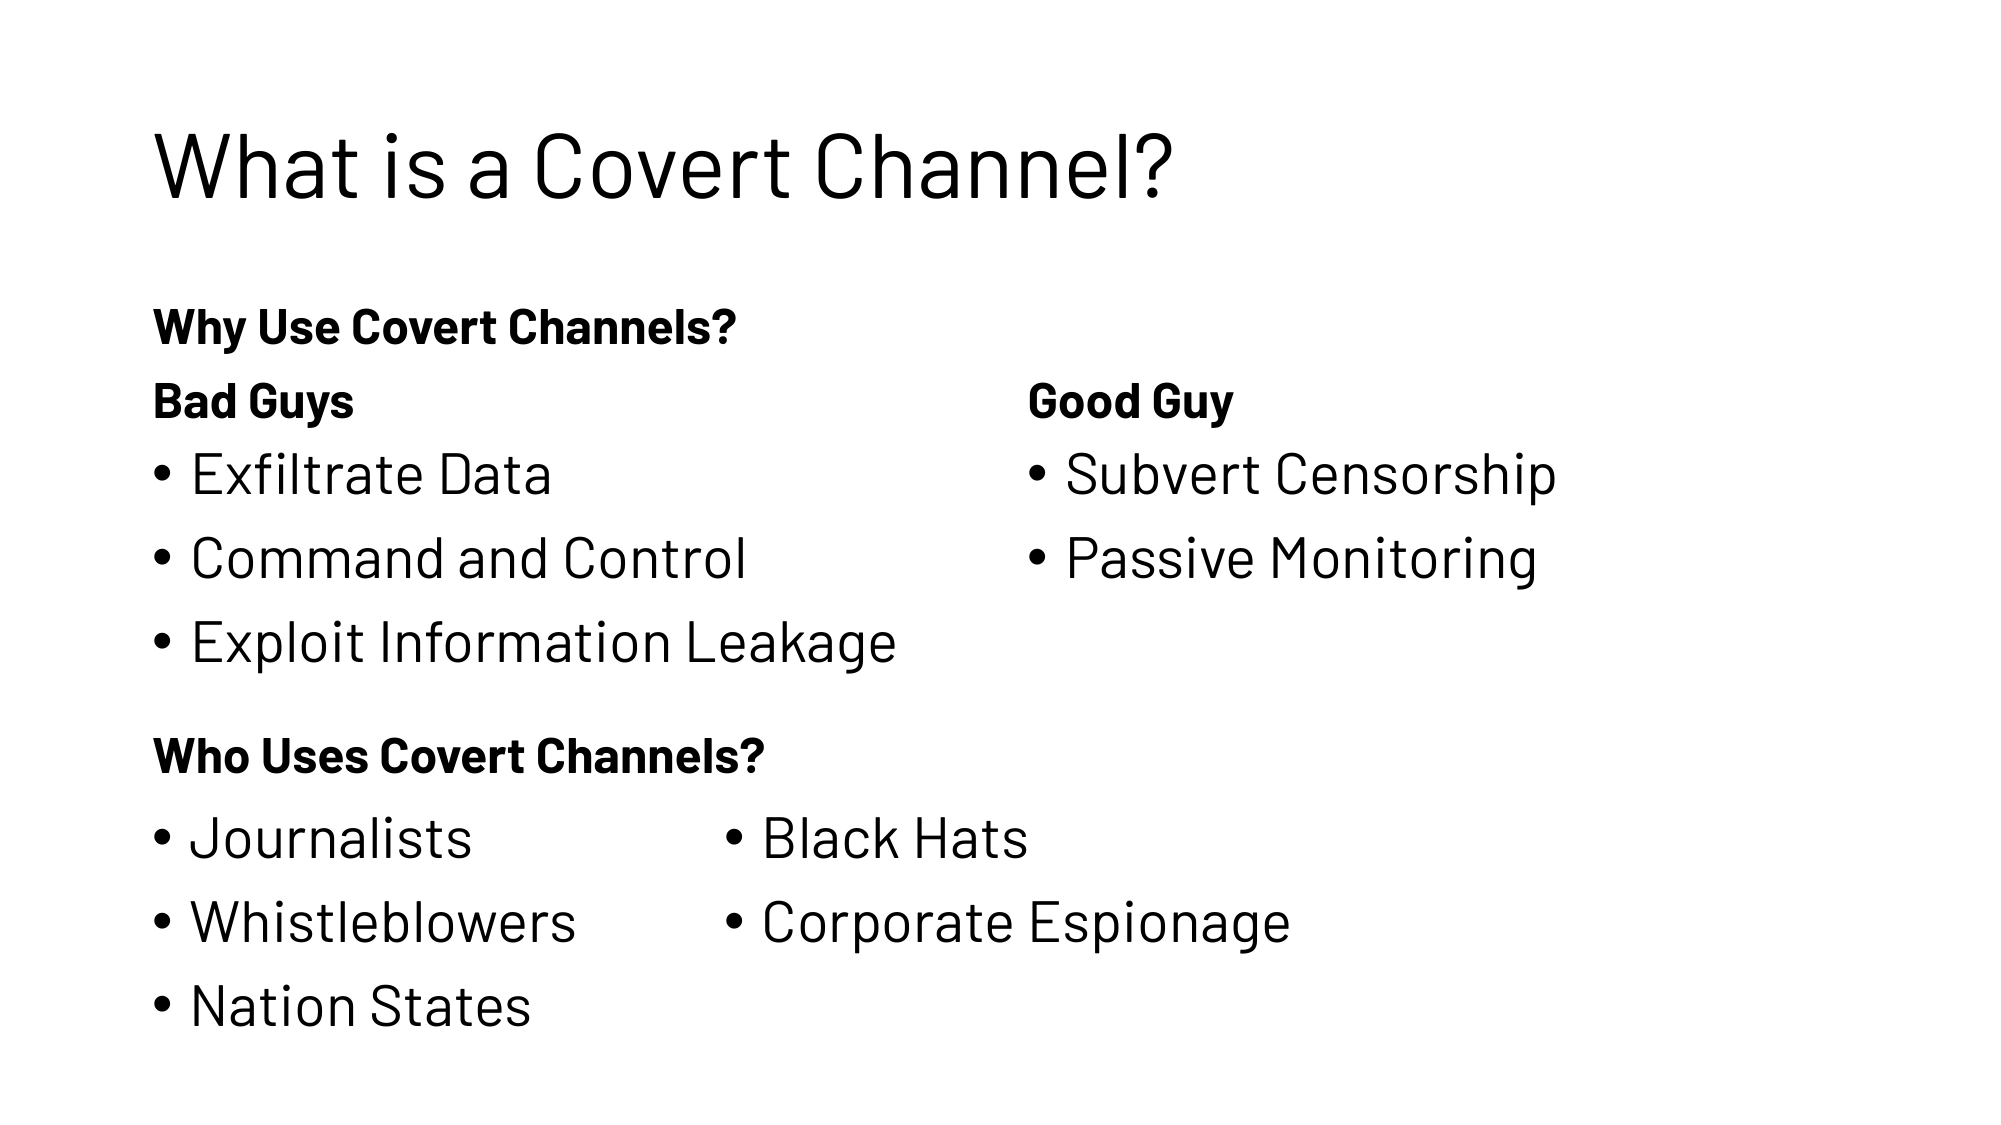

# What is a Covert Channel?
Why Use Covert Channels?
Bad Guys
Good Guy
Exfiltrate Data
Command and Control
Exploit Information Leakage

Subvert Censorship
Passive Monitoring
Who Uses Covert Channels?
Journalists
Whistleblowers
Nation States
Black Hats
Corporate Espionage